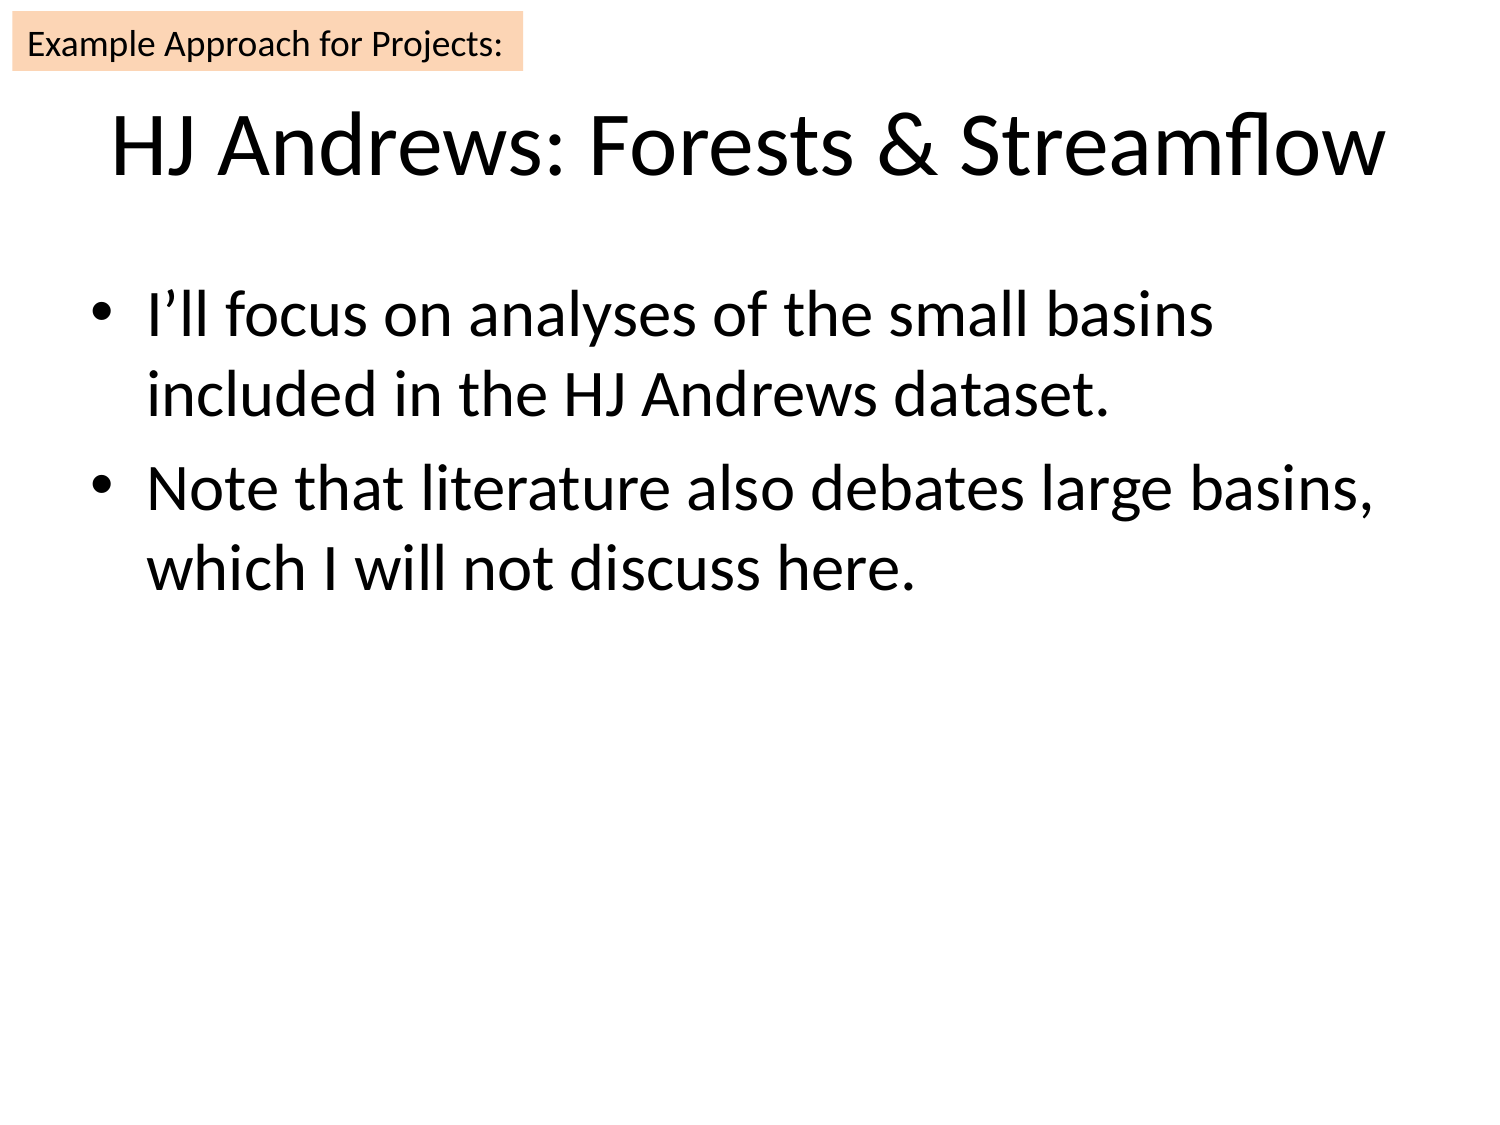

Example Approach for Projects:
# HJ Andrews: Forests & Streamflow
I’ll focus on analyses of the small basins included in the HJ Andrews dataset.
Note that literature also debates large basins, which I will not discuss here.